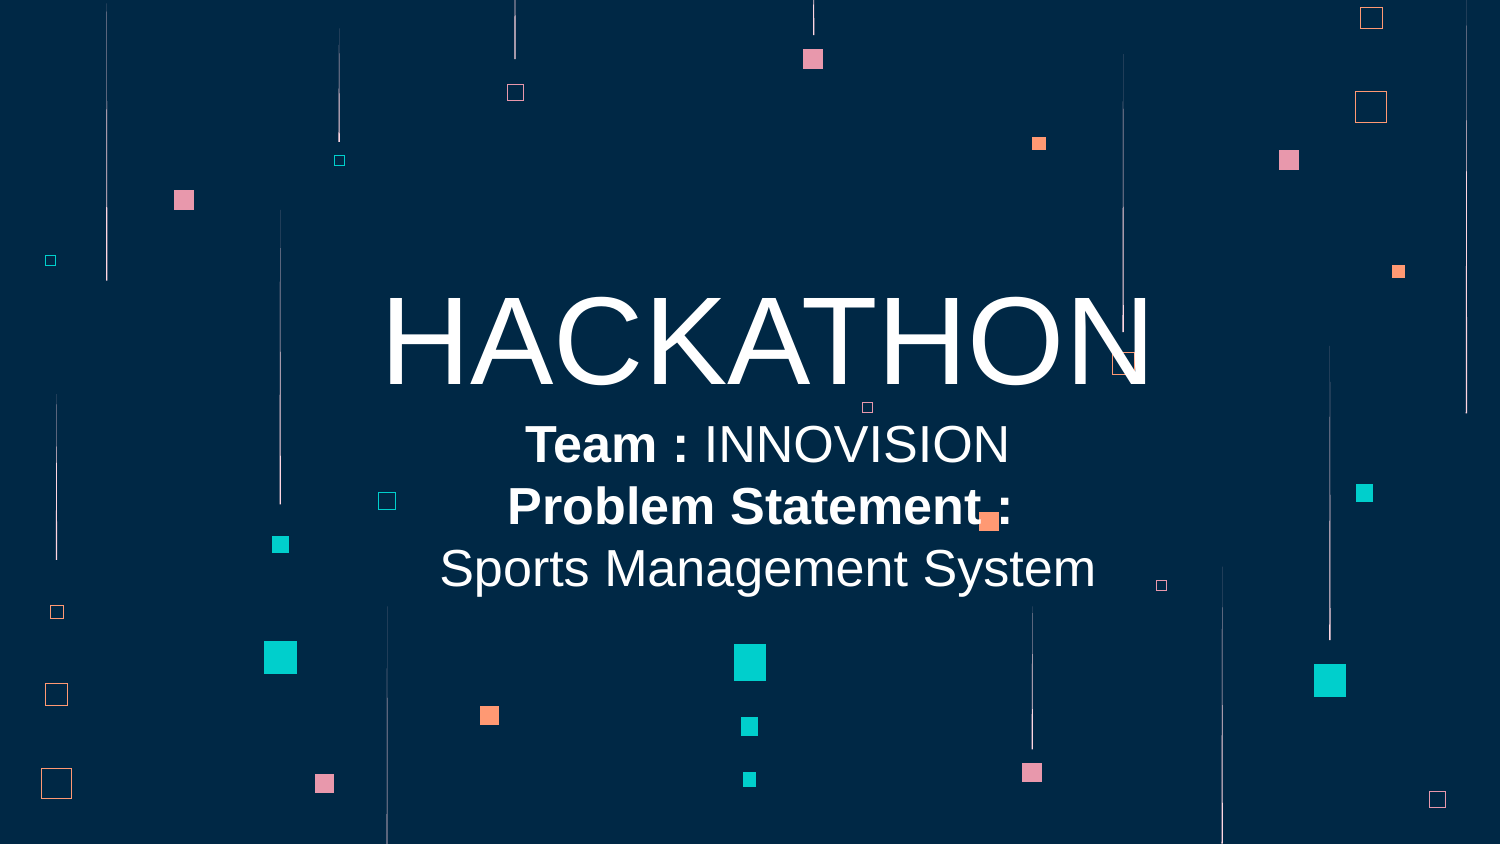

HACKATHON
Team : INNOVISION
Problem Statement :
Sports Management System